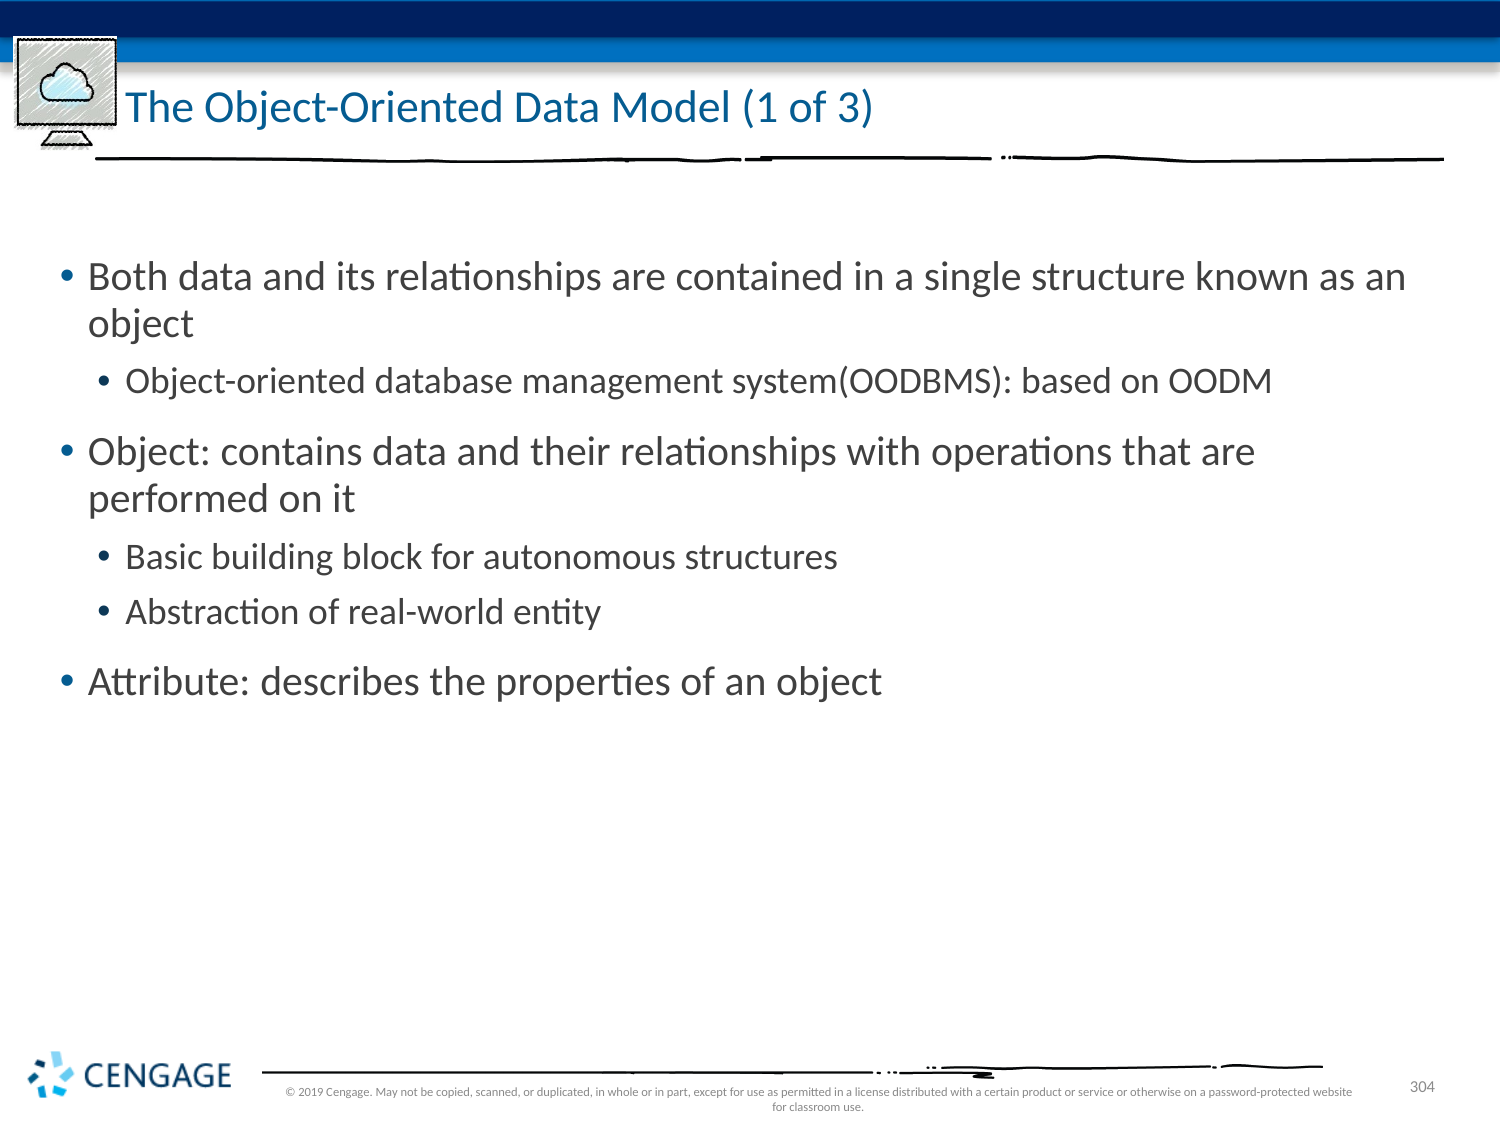

# The Object-Oriented Data Model (1 of 3)
Both data and its relationships are contained in a single structure known as an object
Object-oriented database management system(OODBMS): based on OODM
Object: contains data and their relationships with operations that are performed on it
Basic building block for autonomous structures
Abstraction of real-world entity
Attribute: describes the properties of an object

© 2019 Cengage. May not be copied, scanned, or duplicated, in whole or in part, except for use as permitted in a license distributed with a certain product or service or otherwise on a password-protected website for classroom use.